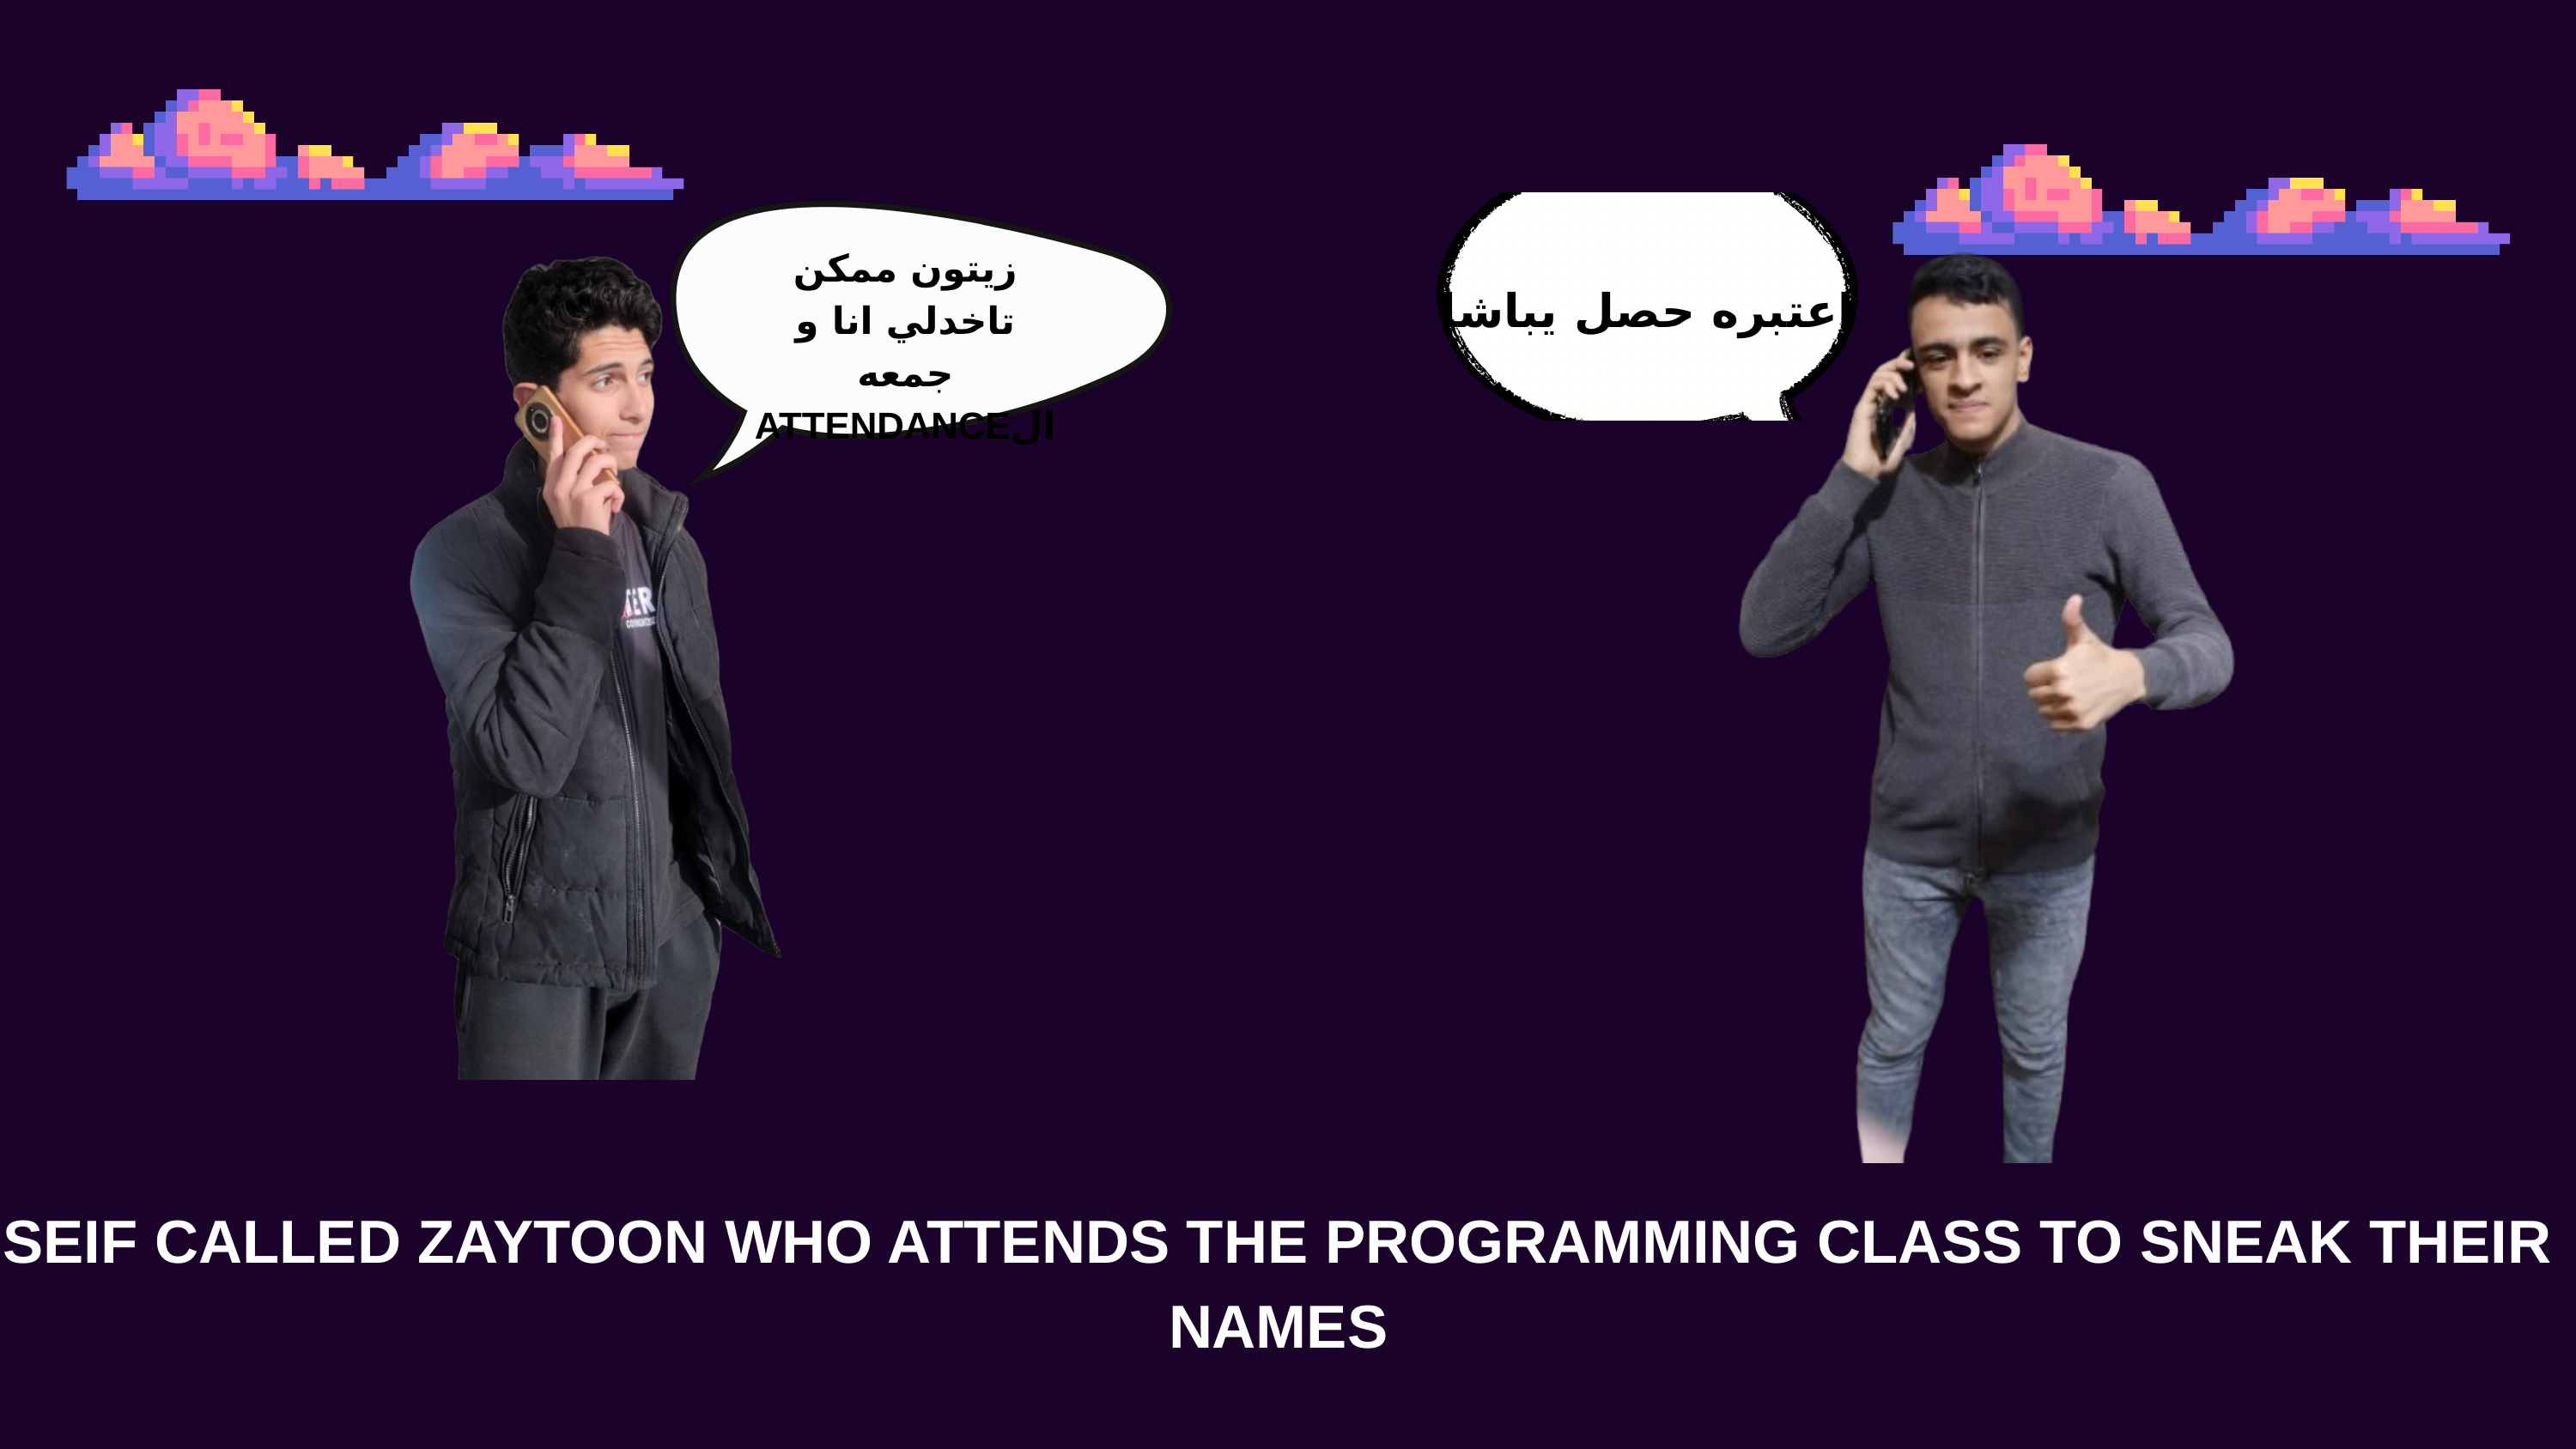

زيتون ممكن تاخدلي انا و جمعه الATTENDANCE

اعتبره حصل يباشا
SEIF CALLED ZAYTOON WHO ATTENDS THE PROGRAMMING CLASS TO SNEAK THEIR NAMES